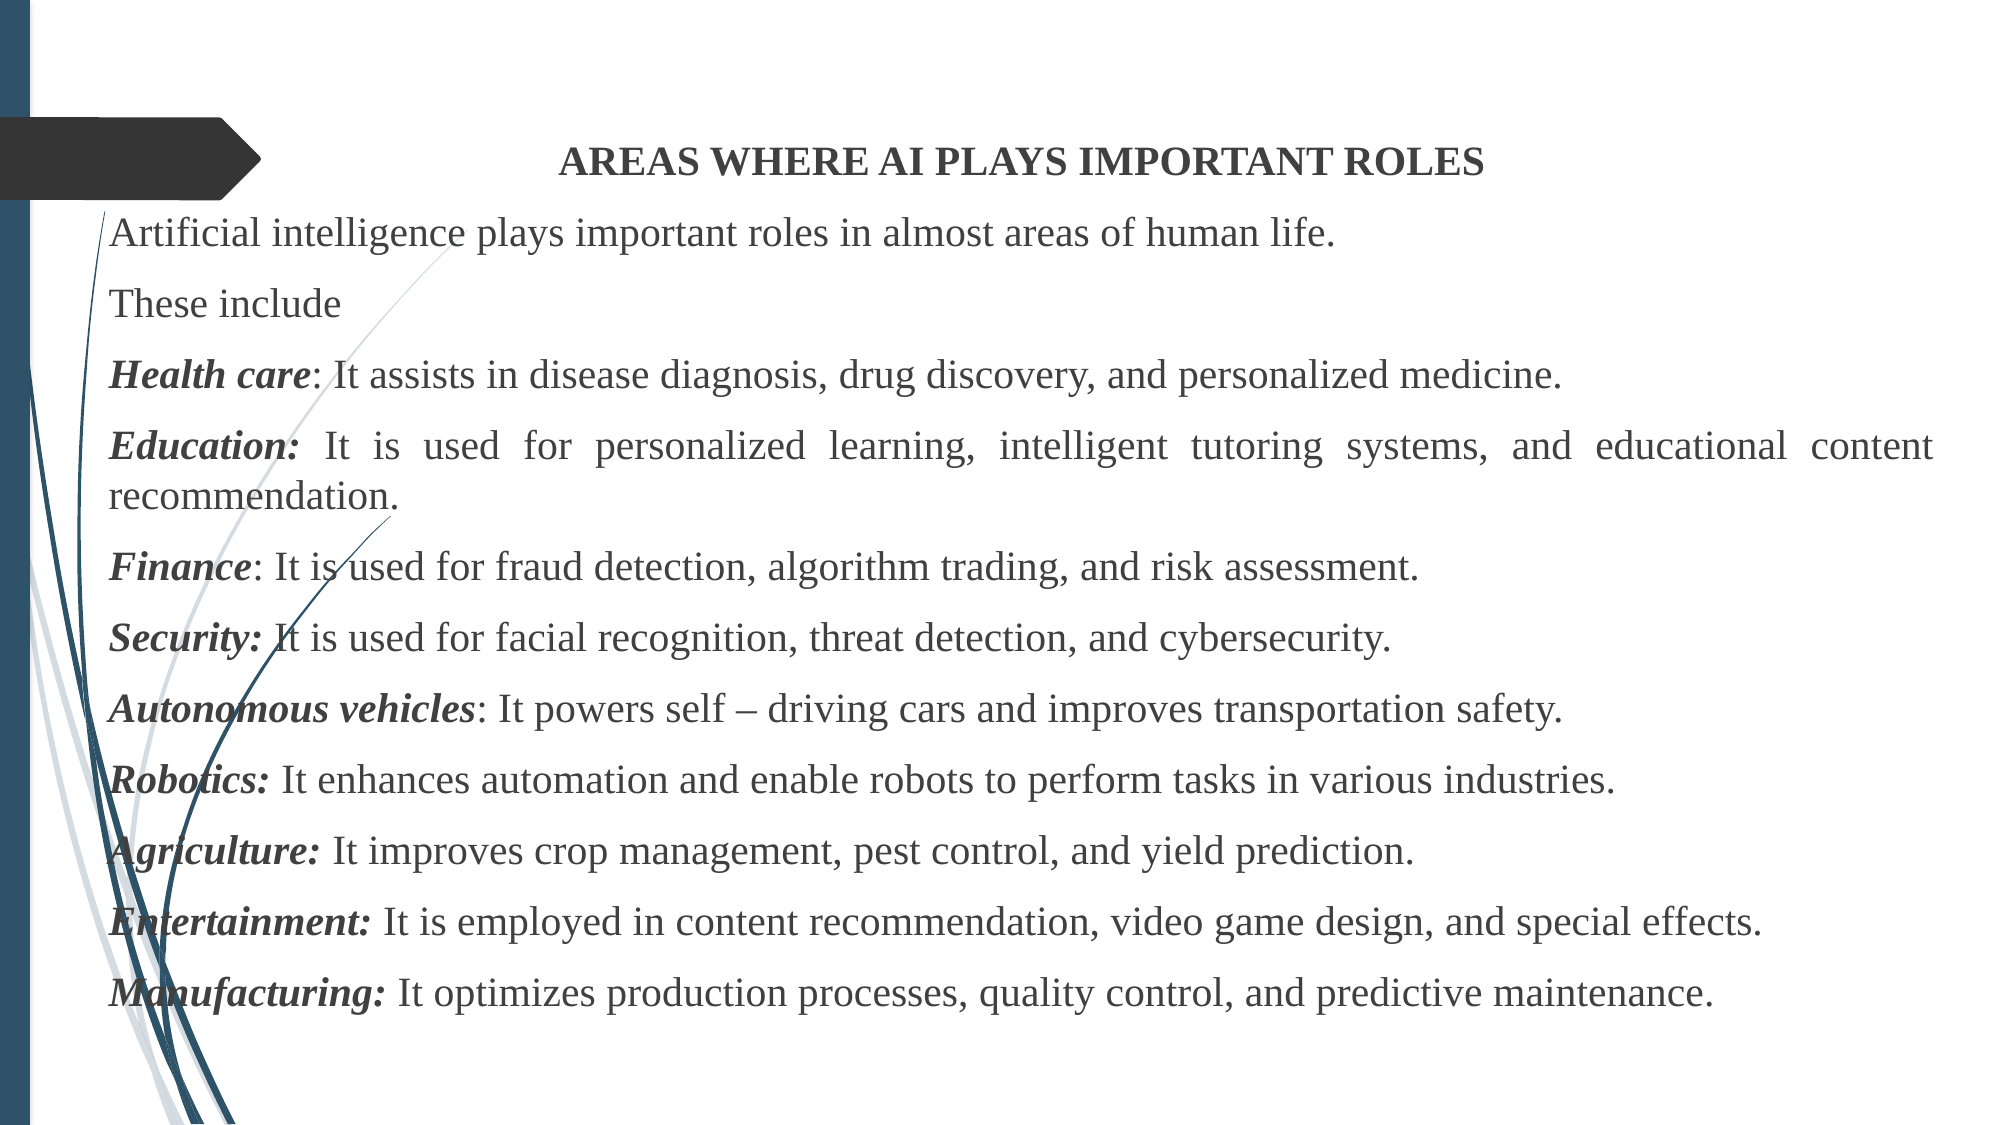

AREAS WHERE AI PLAYS IMPORTANT ROLES
Artificial intelligence plays important roles in almost areas of human life.
These include
Health care: It assists in disease diagnosis, drug discovery, and personalized medicine.
Education: It is used for personalized learning, intelligent tutoring systems, and educational content recommendation.
Finance: It is used for fraud detection, algorithm trading, and risk assessment.
Security: It is used for facial recognition, threat detection, and cybersecurity.
Autonomous vehicles: It powers self – driving cars and improves transportation safety.
Robotics: It enhances automation and enable robots to perform tasks in various industries.
Agriculture: It improves crop management, pest control, and yield prediction.
Entertainment: It is employed in content recommendation, video game design, and special effects.
Manufacturing: It optimizes production processes, quality control, and predictive maintenance.